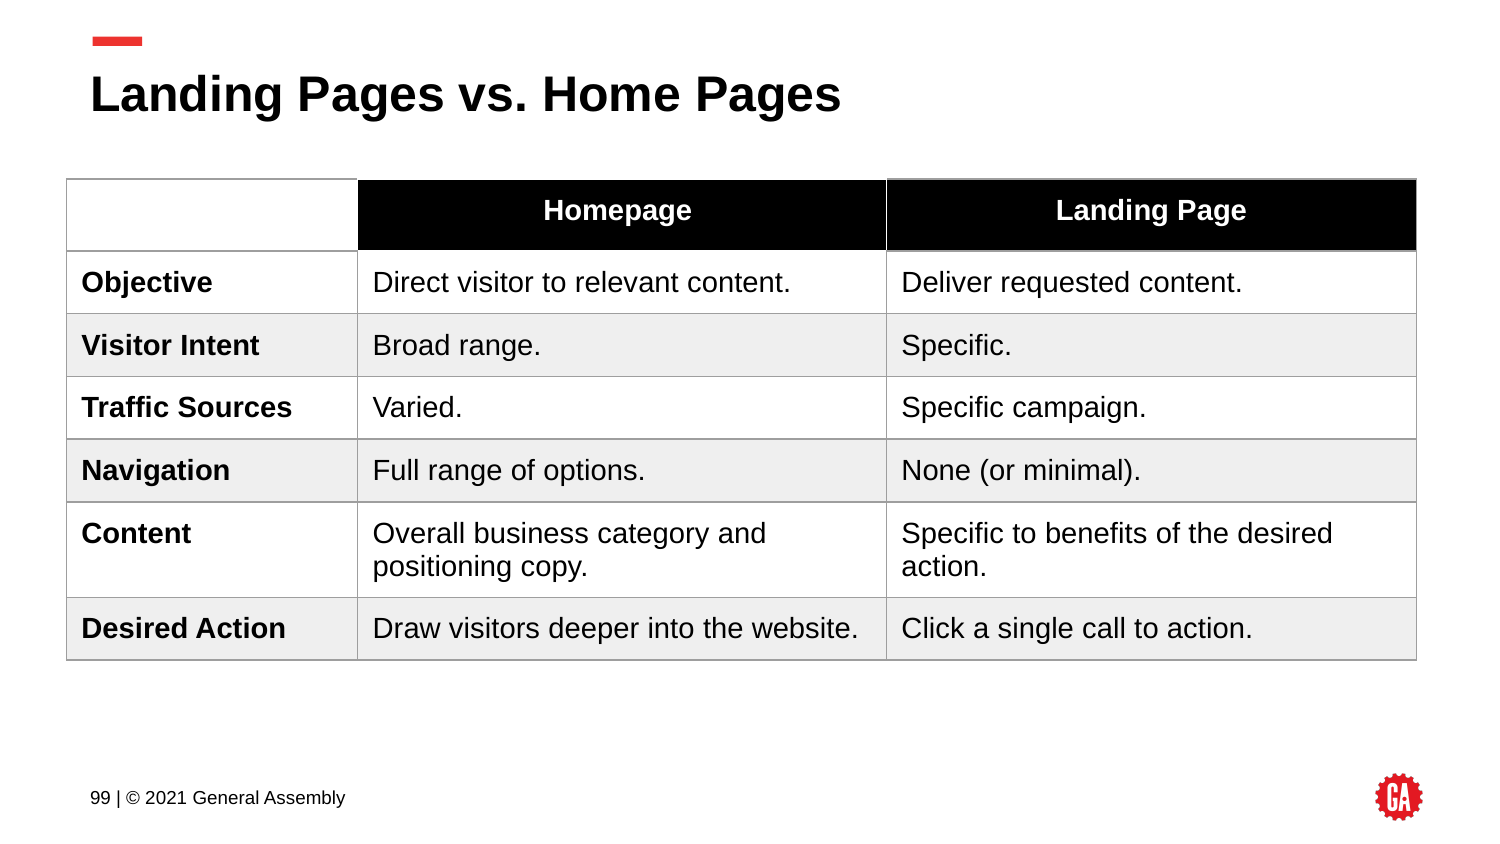

# Landing Pages vs. Home Pages
|  | Homepage | Landing Page |
| --- | --- | --- |
| Objective | Direct visitor to relevant content. | Deliver requested content. |
| Visitor Intent | Broad range. | Specific. |
| Traffic Sources | Varied. | Specific campaign. |
| Navigation | Full range of options. | None (or minimal). |
| Content | Overall business category and positioning copy. | Specific to benefits of the desired action. |
| Desired Action | Draw visitors deeper into the website. | Click a single call to action. |
99 | © 2021 General Assembly